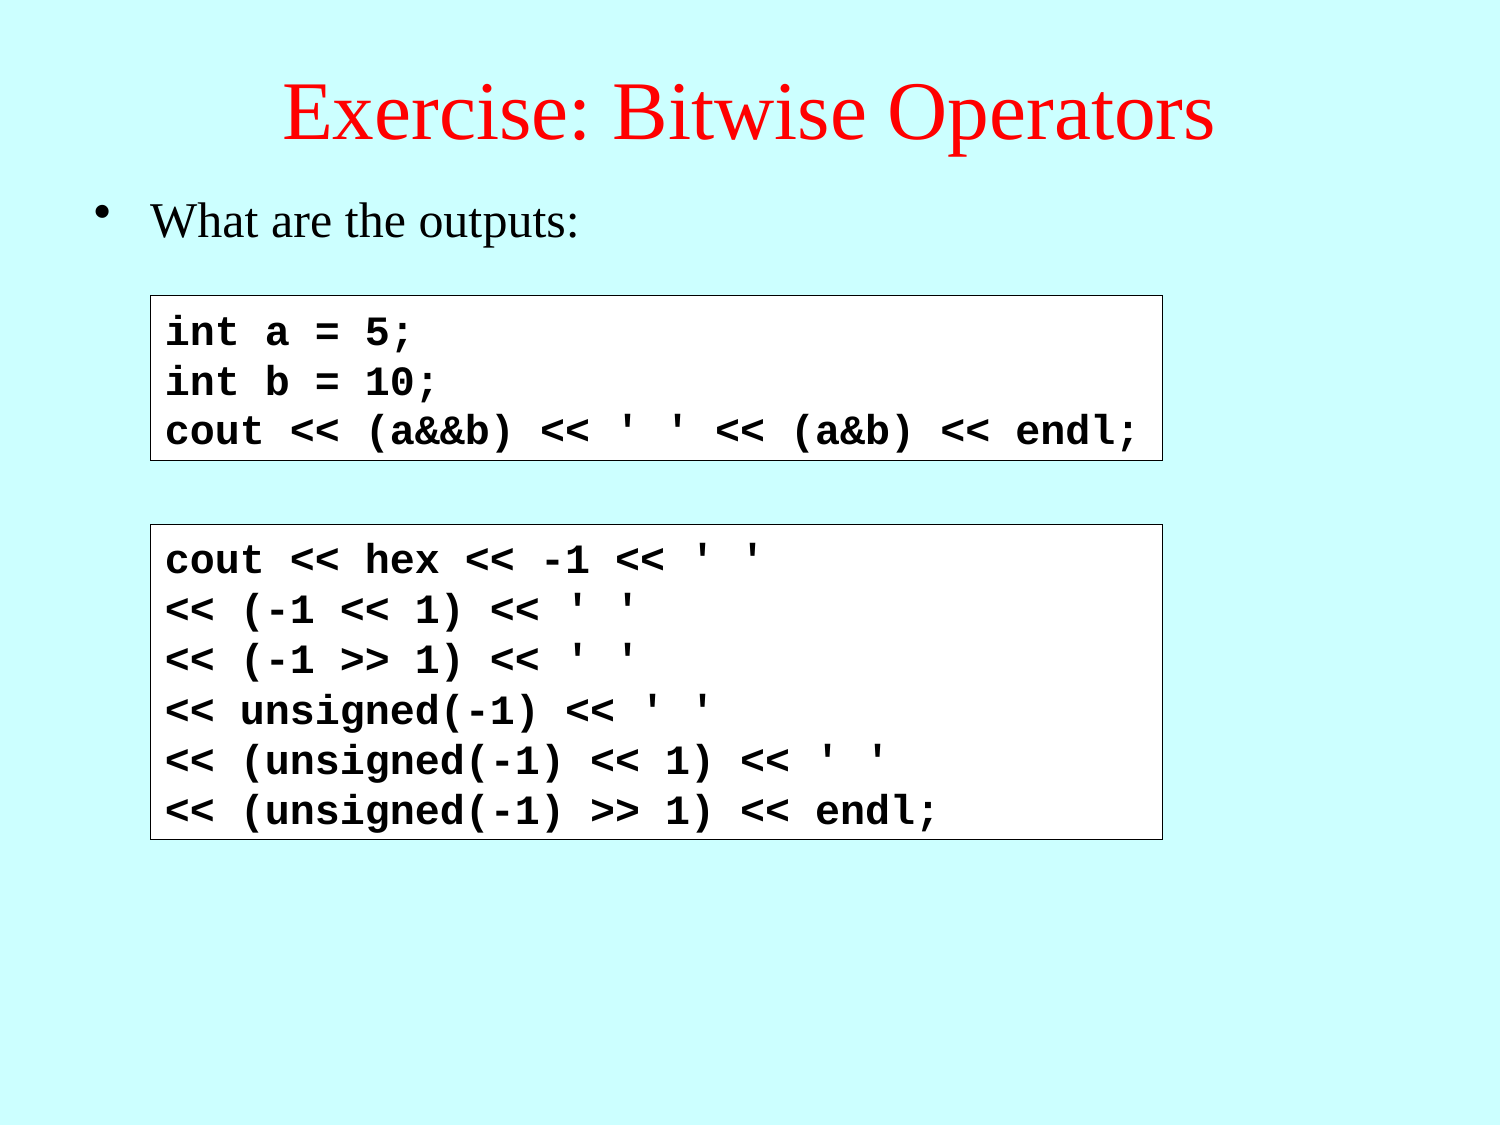

# Exercise: Bitwise Operators
What are the outputs:
int a = 5;
int b = 10;
cout << (a&&b) << ' ' << (a&b) << endl;
cout << hex << -1 << ' '
<< (-1 << 1) << ' '
<< (-1 >> 1) << ' '
<< unsigned(-1) << ' '
<< (unsigned(-1) << 1) << ' '
<< (unsigned(-1) >> 1) << endl;